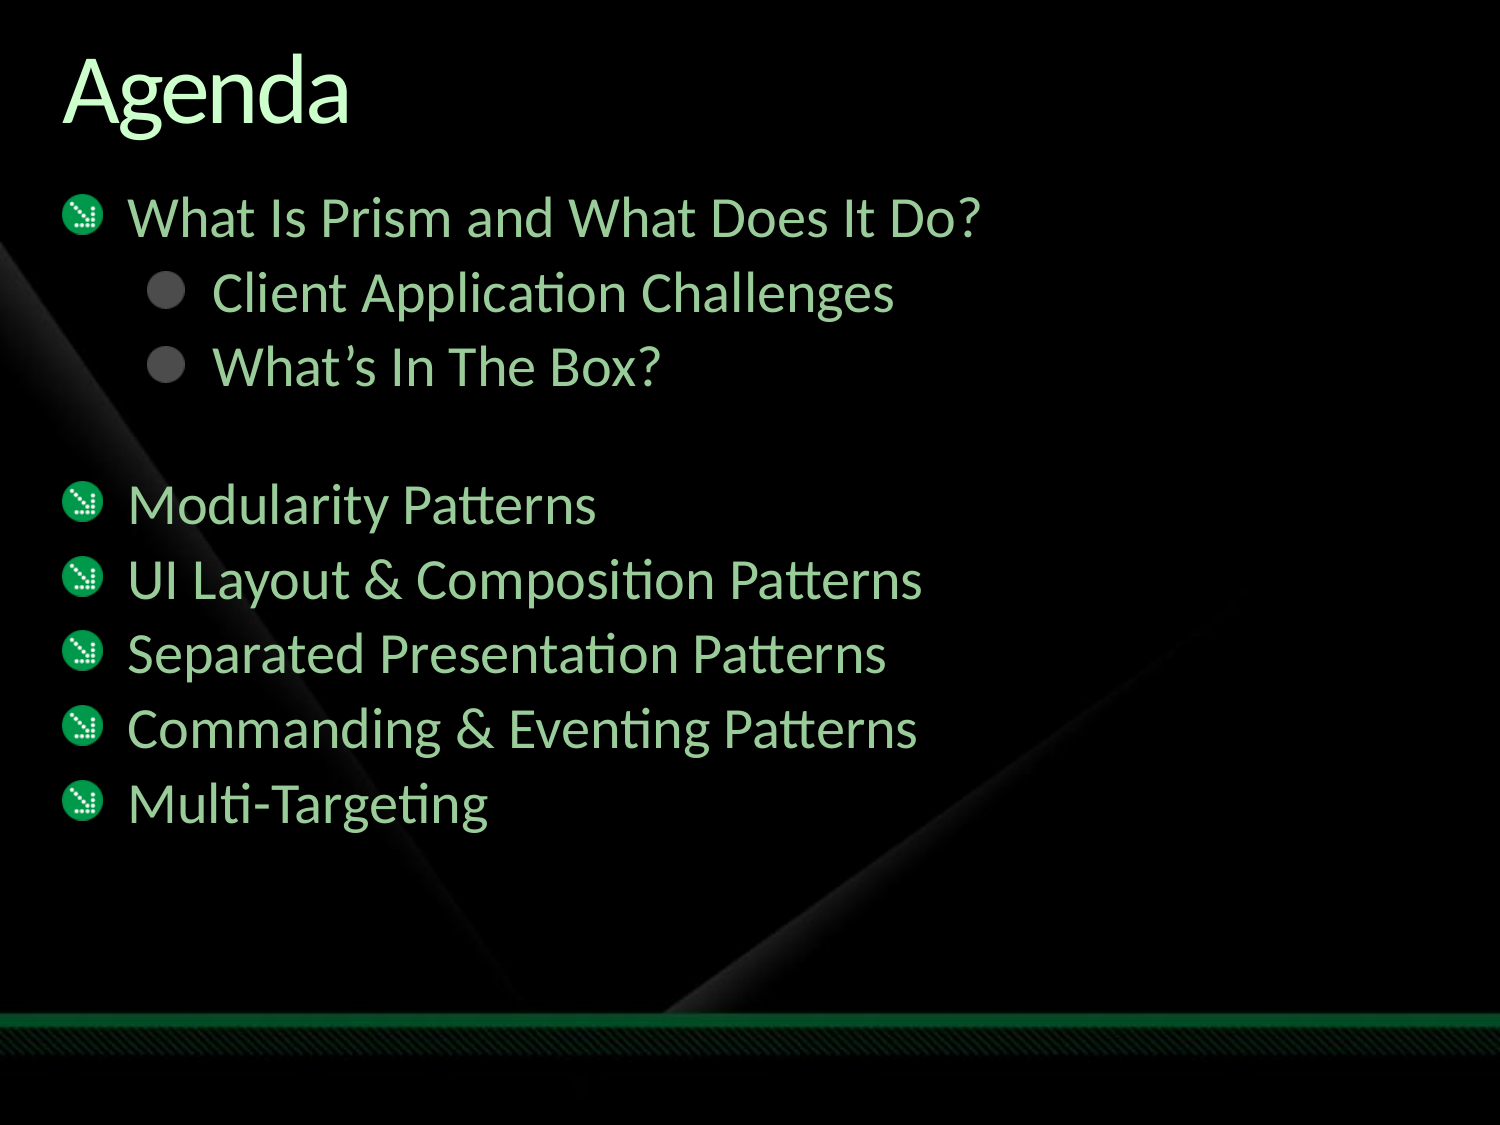

# Agenda
What Is Prism and What Does It Do?
Client Application Challenges
What’s In The Box?
Modularity Patterns
UI Layout & Composition Patterns
Separated Presentation Patterns
Commanding & Eventing Patterns
Multi-Targeting